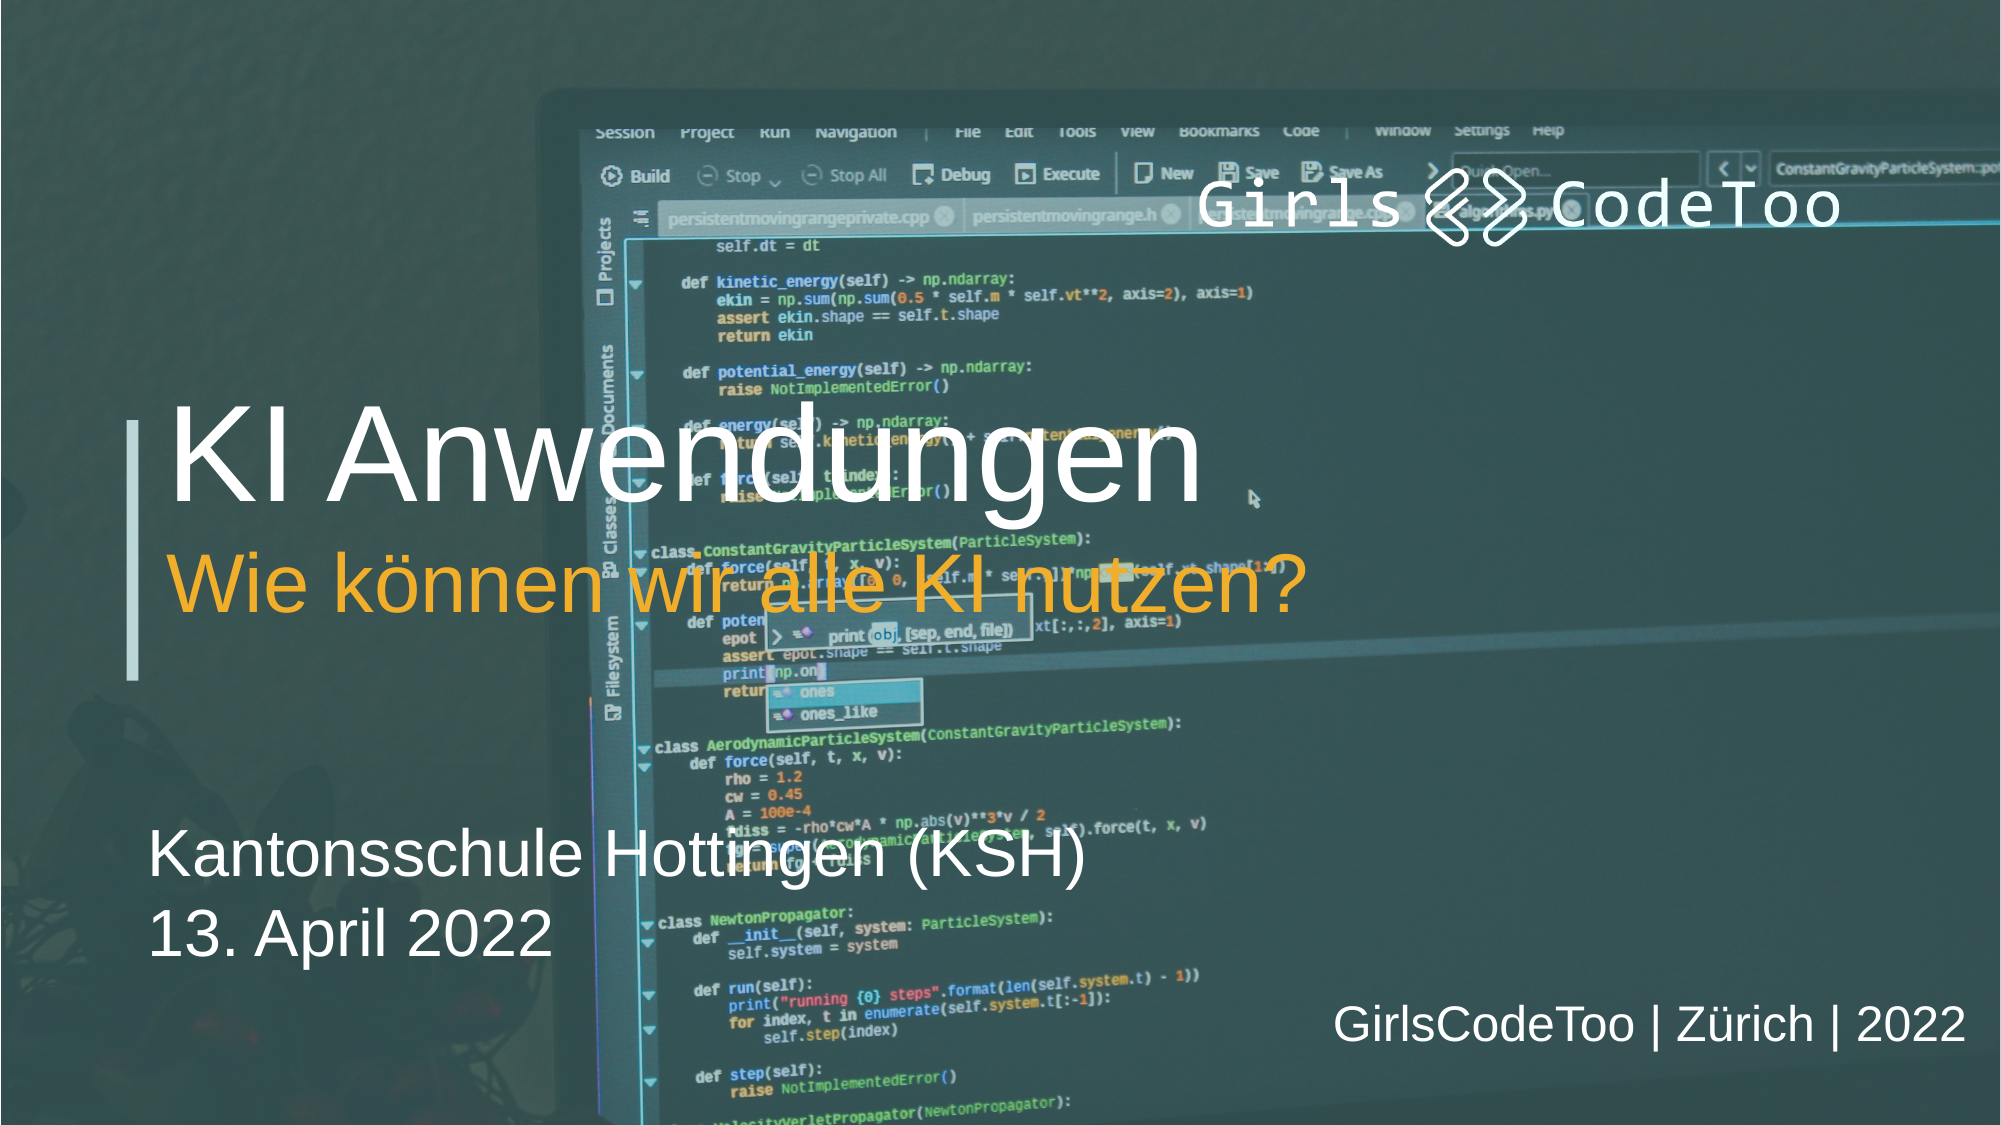

# KI Anwendungen Wie können wir alle KI nutzen?